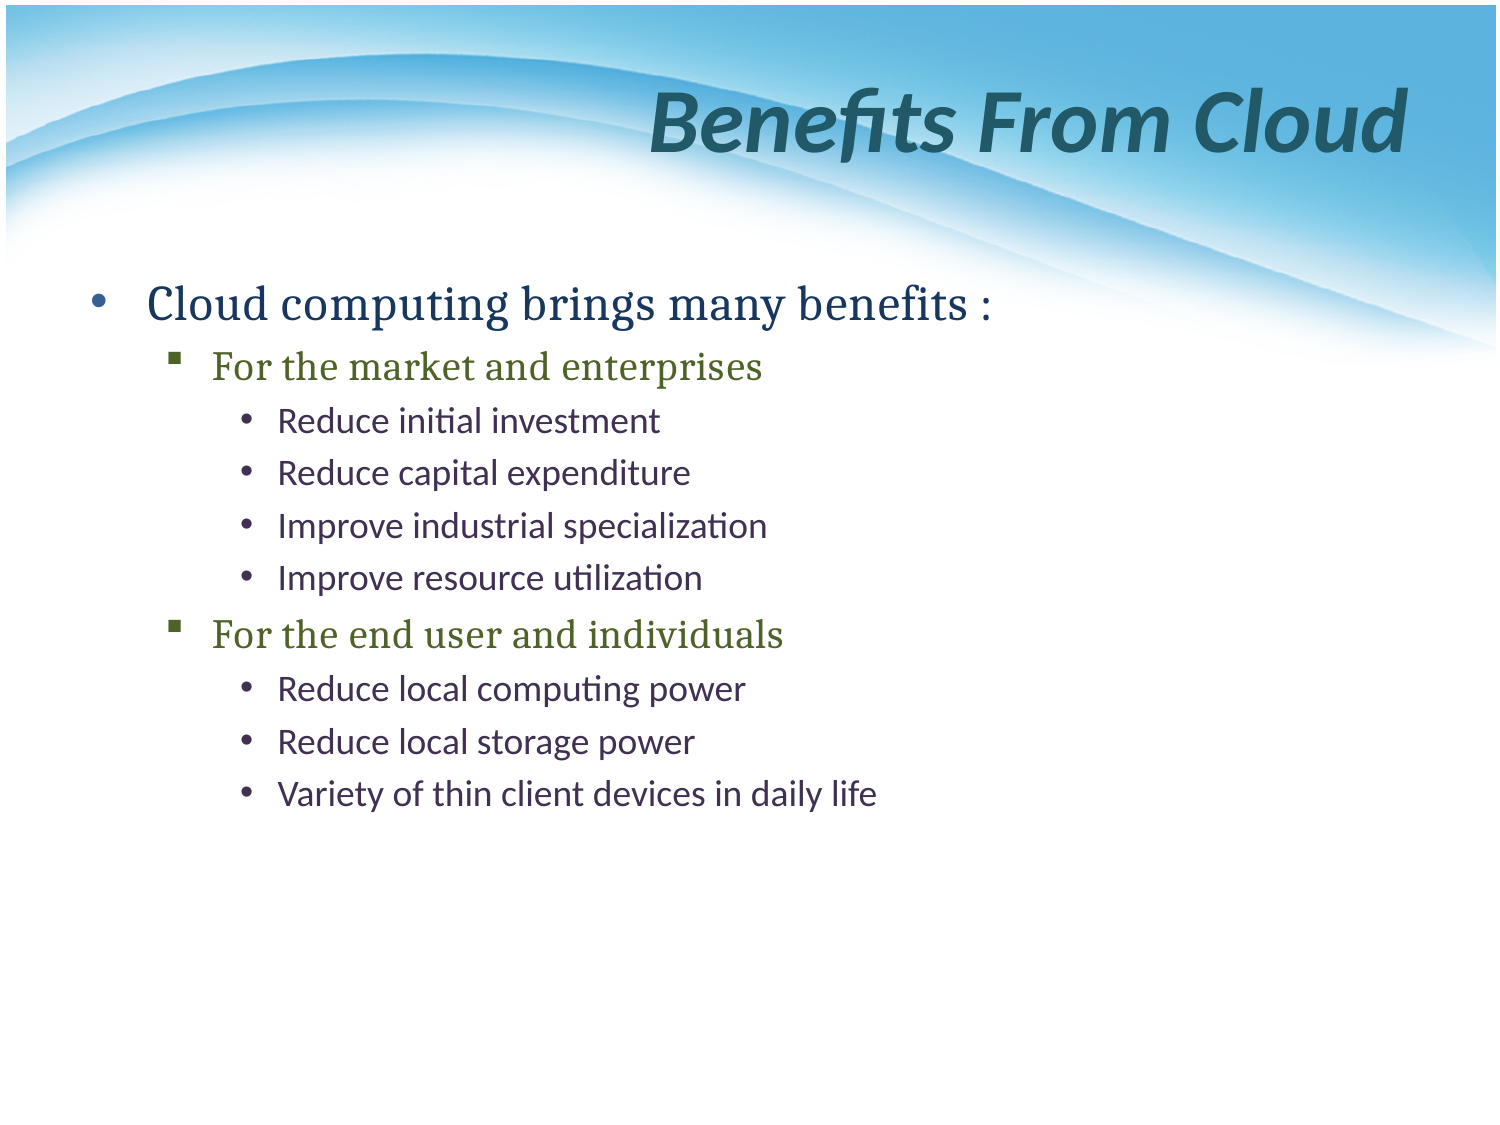

# Benefits From Cloud
Cloud computing brings many benefits :
For the market and enterprises
Reduce initial investment
Reduce capital expenditure
Improve industrial specialization
Improve resource utilization
For the end user and individuals
Reduce local computing power
Reduce local storage power
Variety of thin client devices in daily life